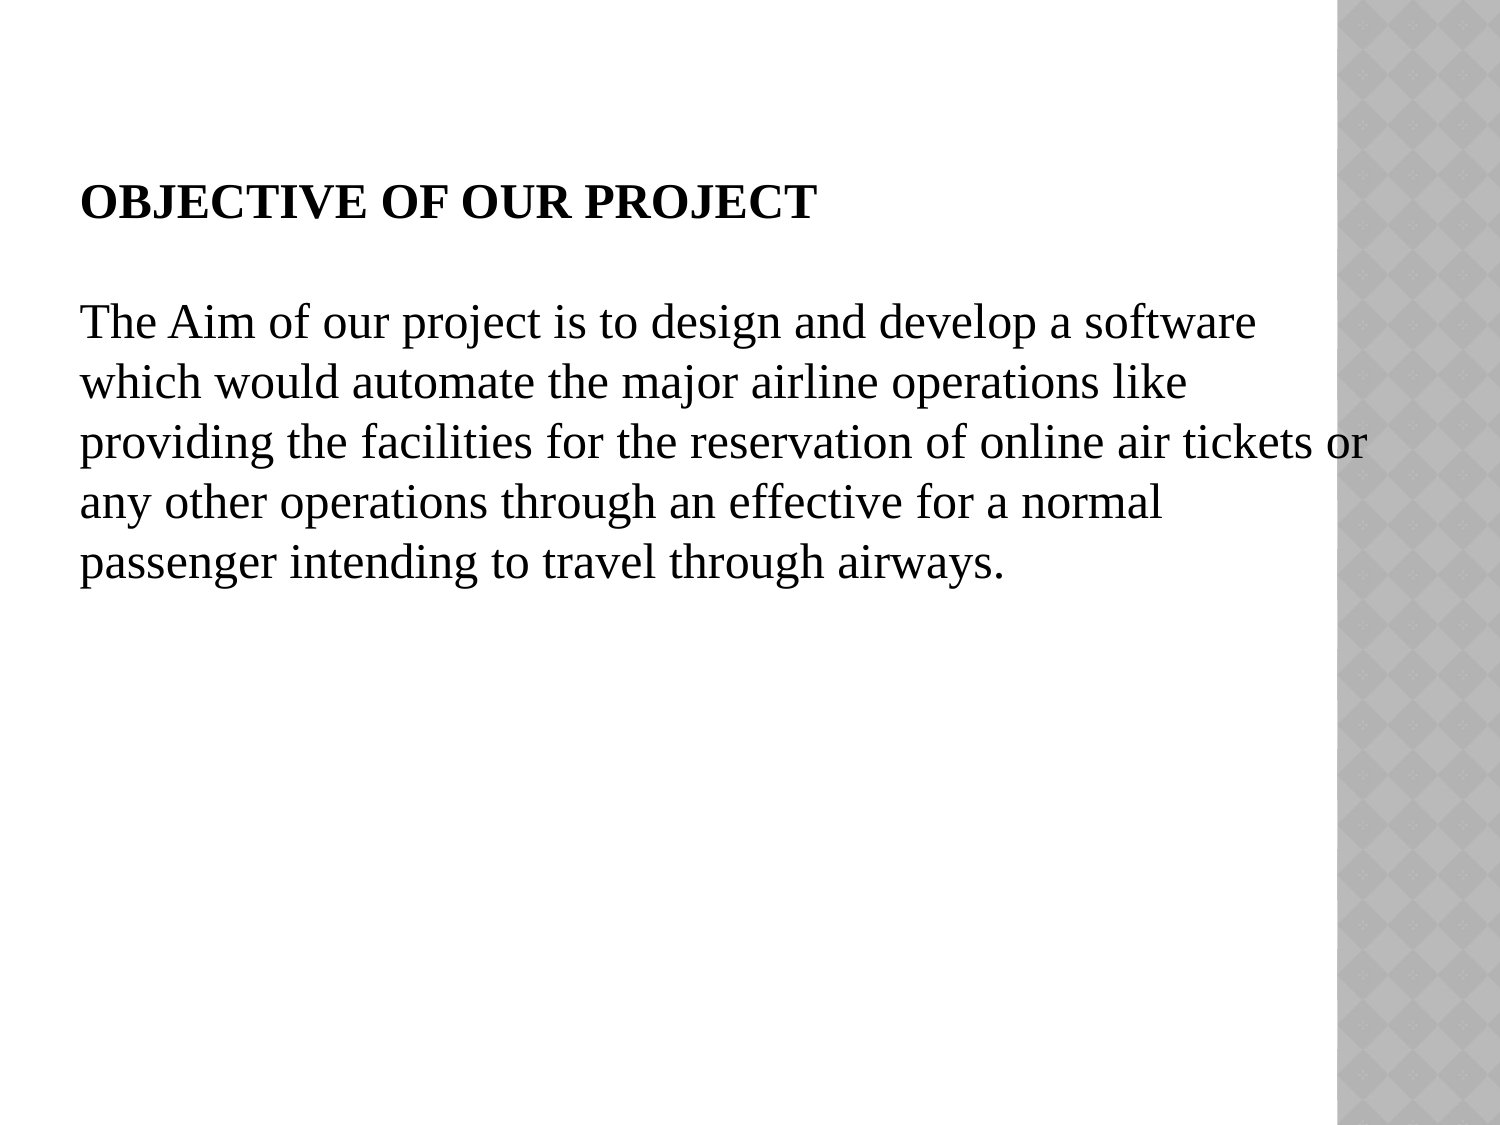

OBJECTIVE OF OUR PROJECT

The Aim of our project is to design and develop a software which would automate the major airline operations like providing the facilities for the reservation of online air tickets or any other operations through an effective for a normal passenger intending to travel through airways.